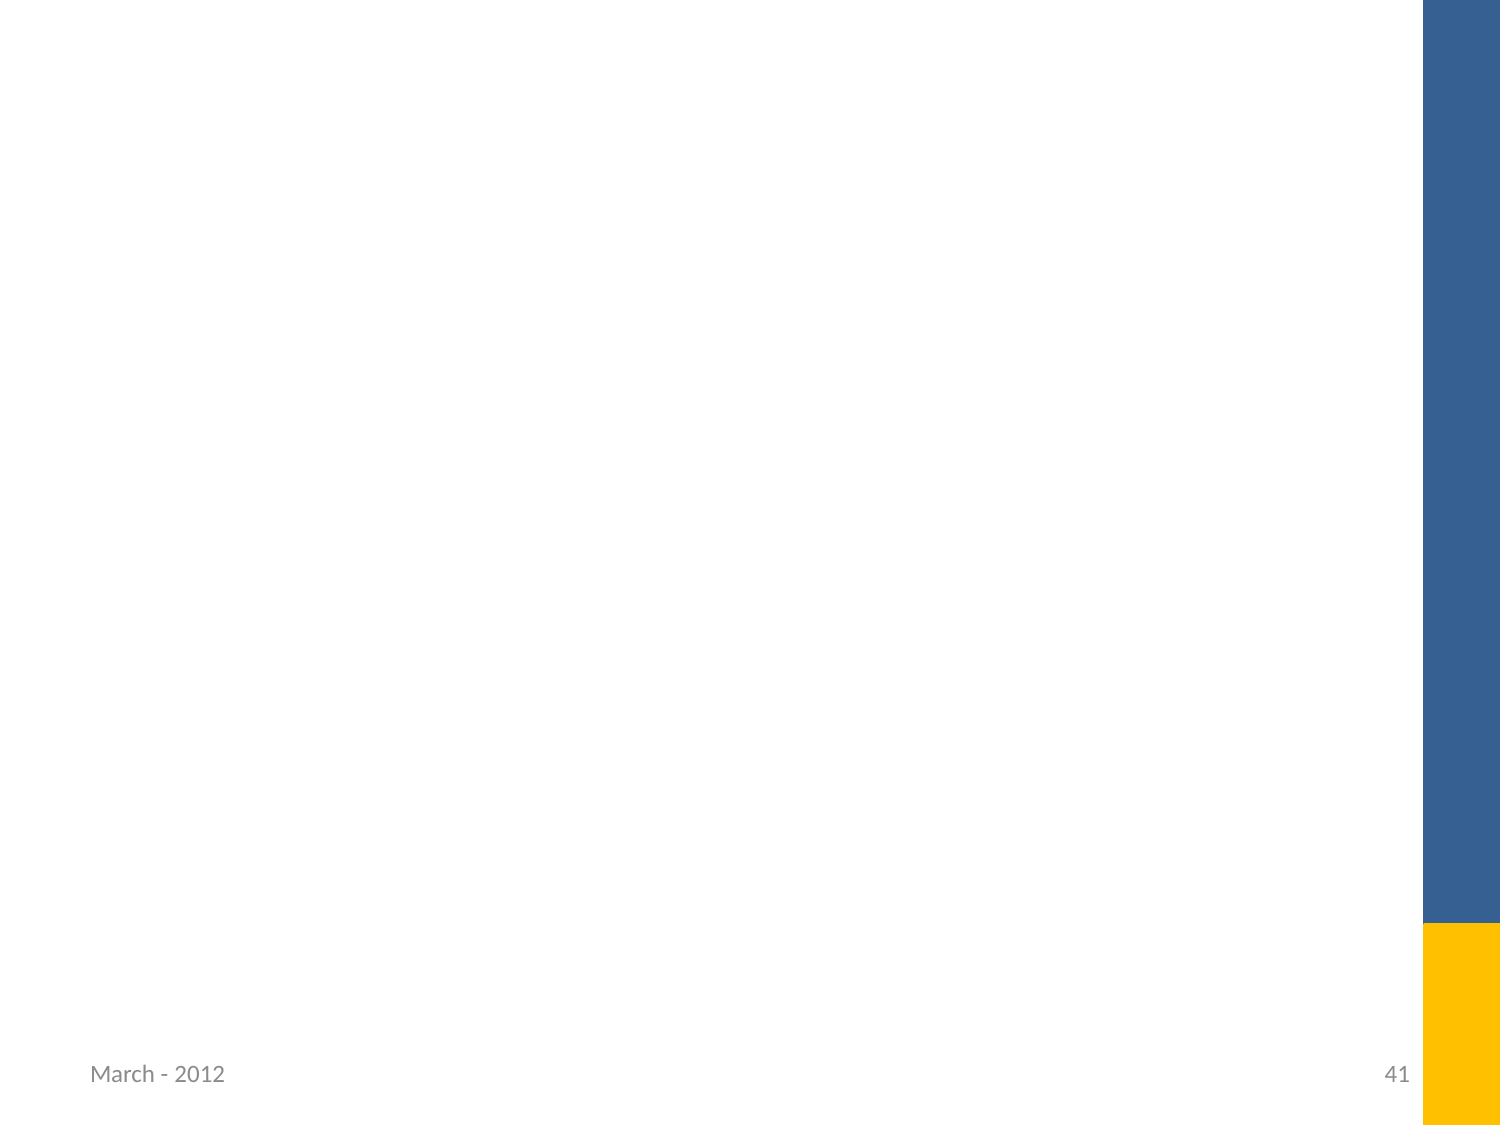

Water / Wastewater

March - 2012
41